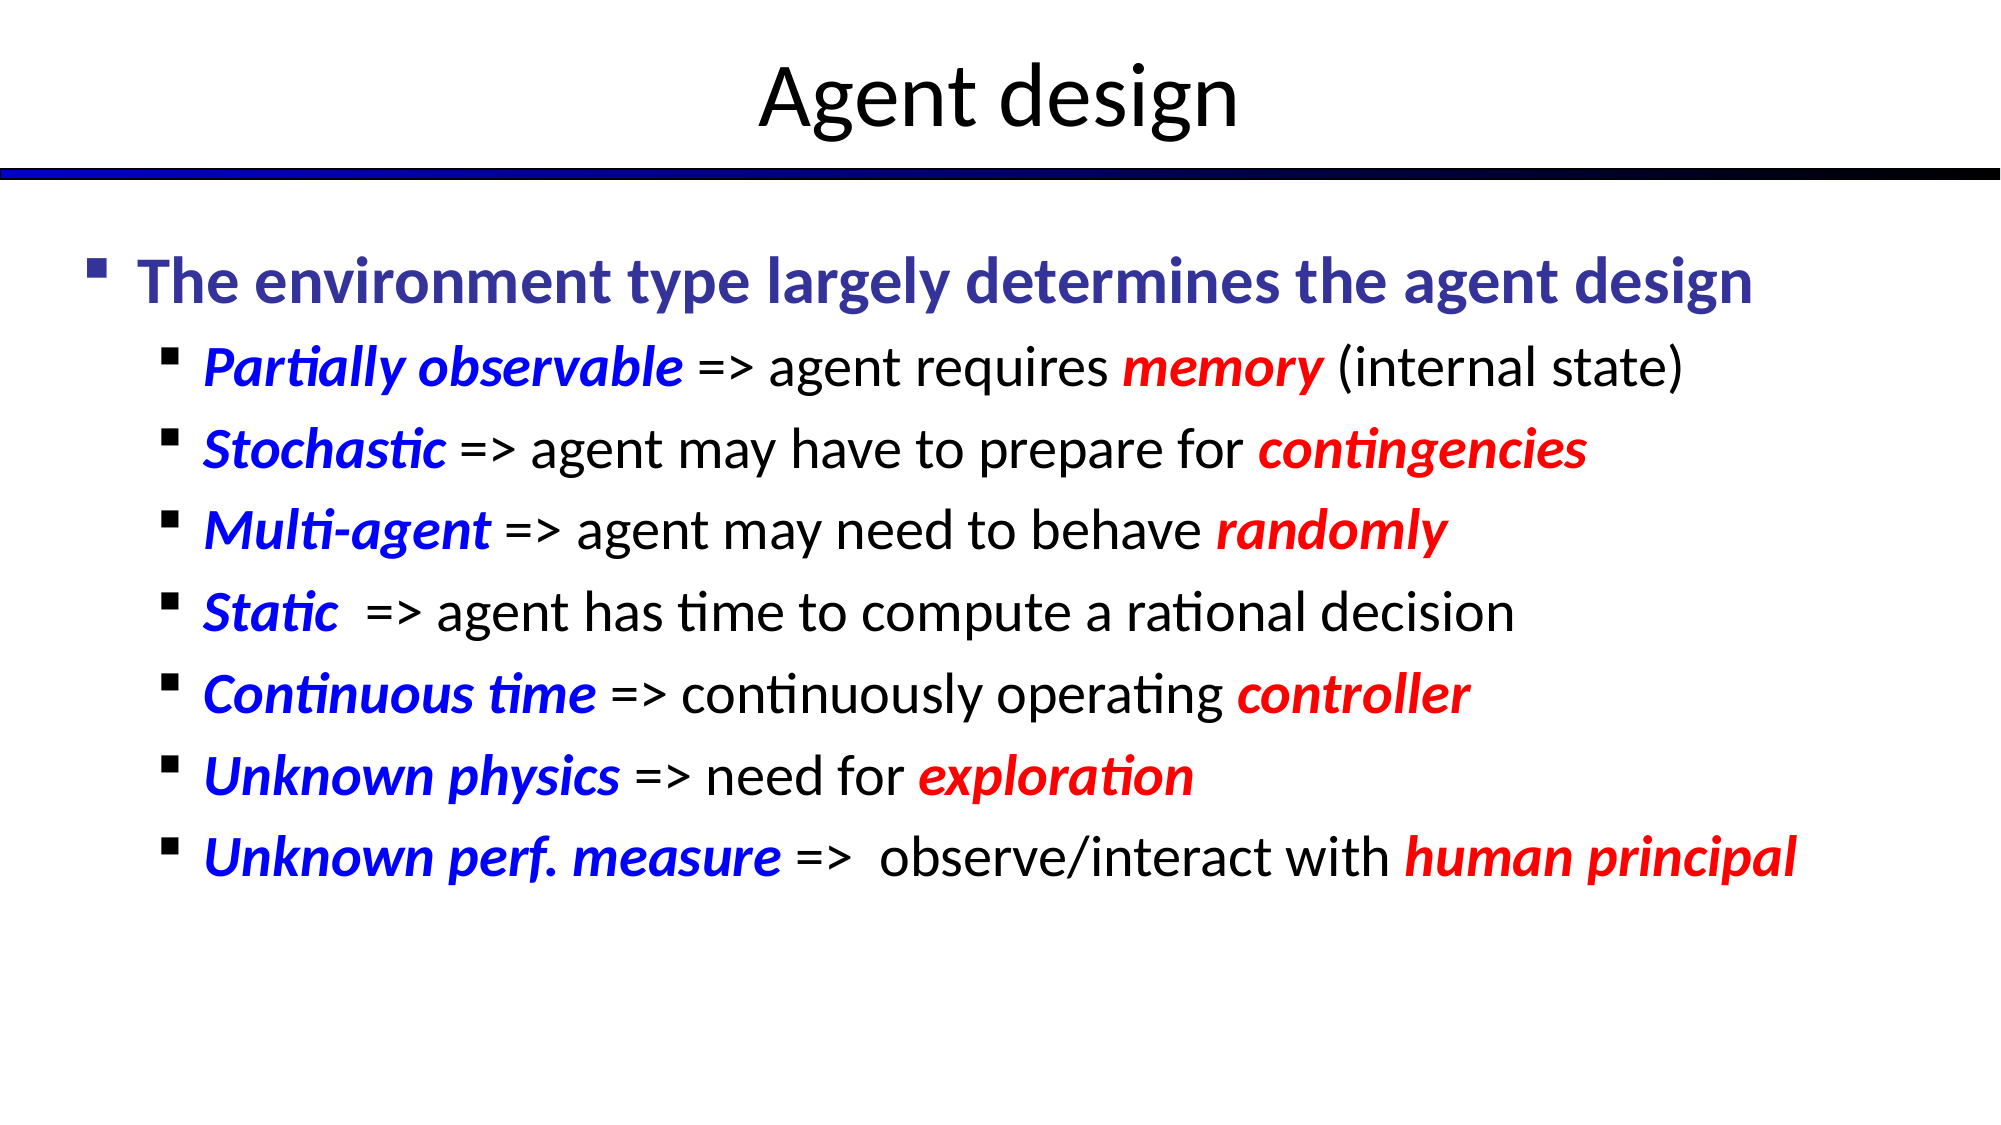

# Agent design
The environment type largely determines the agent design
Partially observable => agent requires memory (internal state)
Stochastic => agent may have to prepare for contingencies
Multi-agent => agent may need to behave randomly
Static  => agent has time to compute a rational decision
Continuous time => continuously operating controller
Unknown physics => need for exploration
Unknown perf. measure =>  observe/interact with human principal